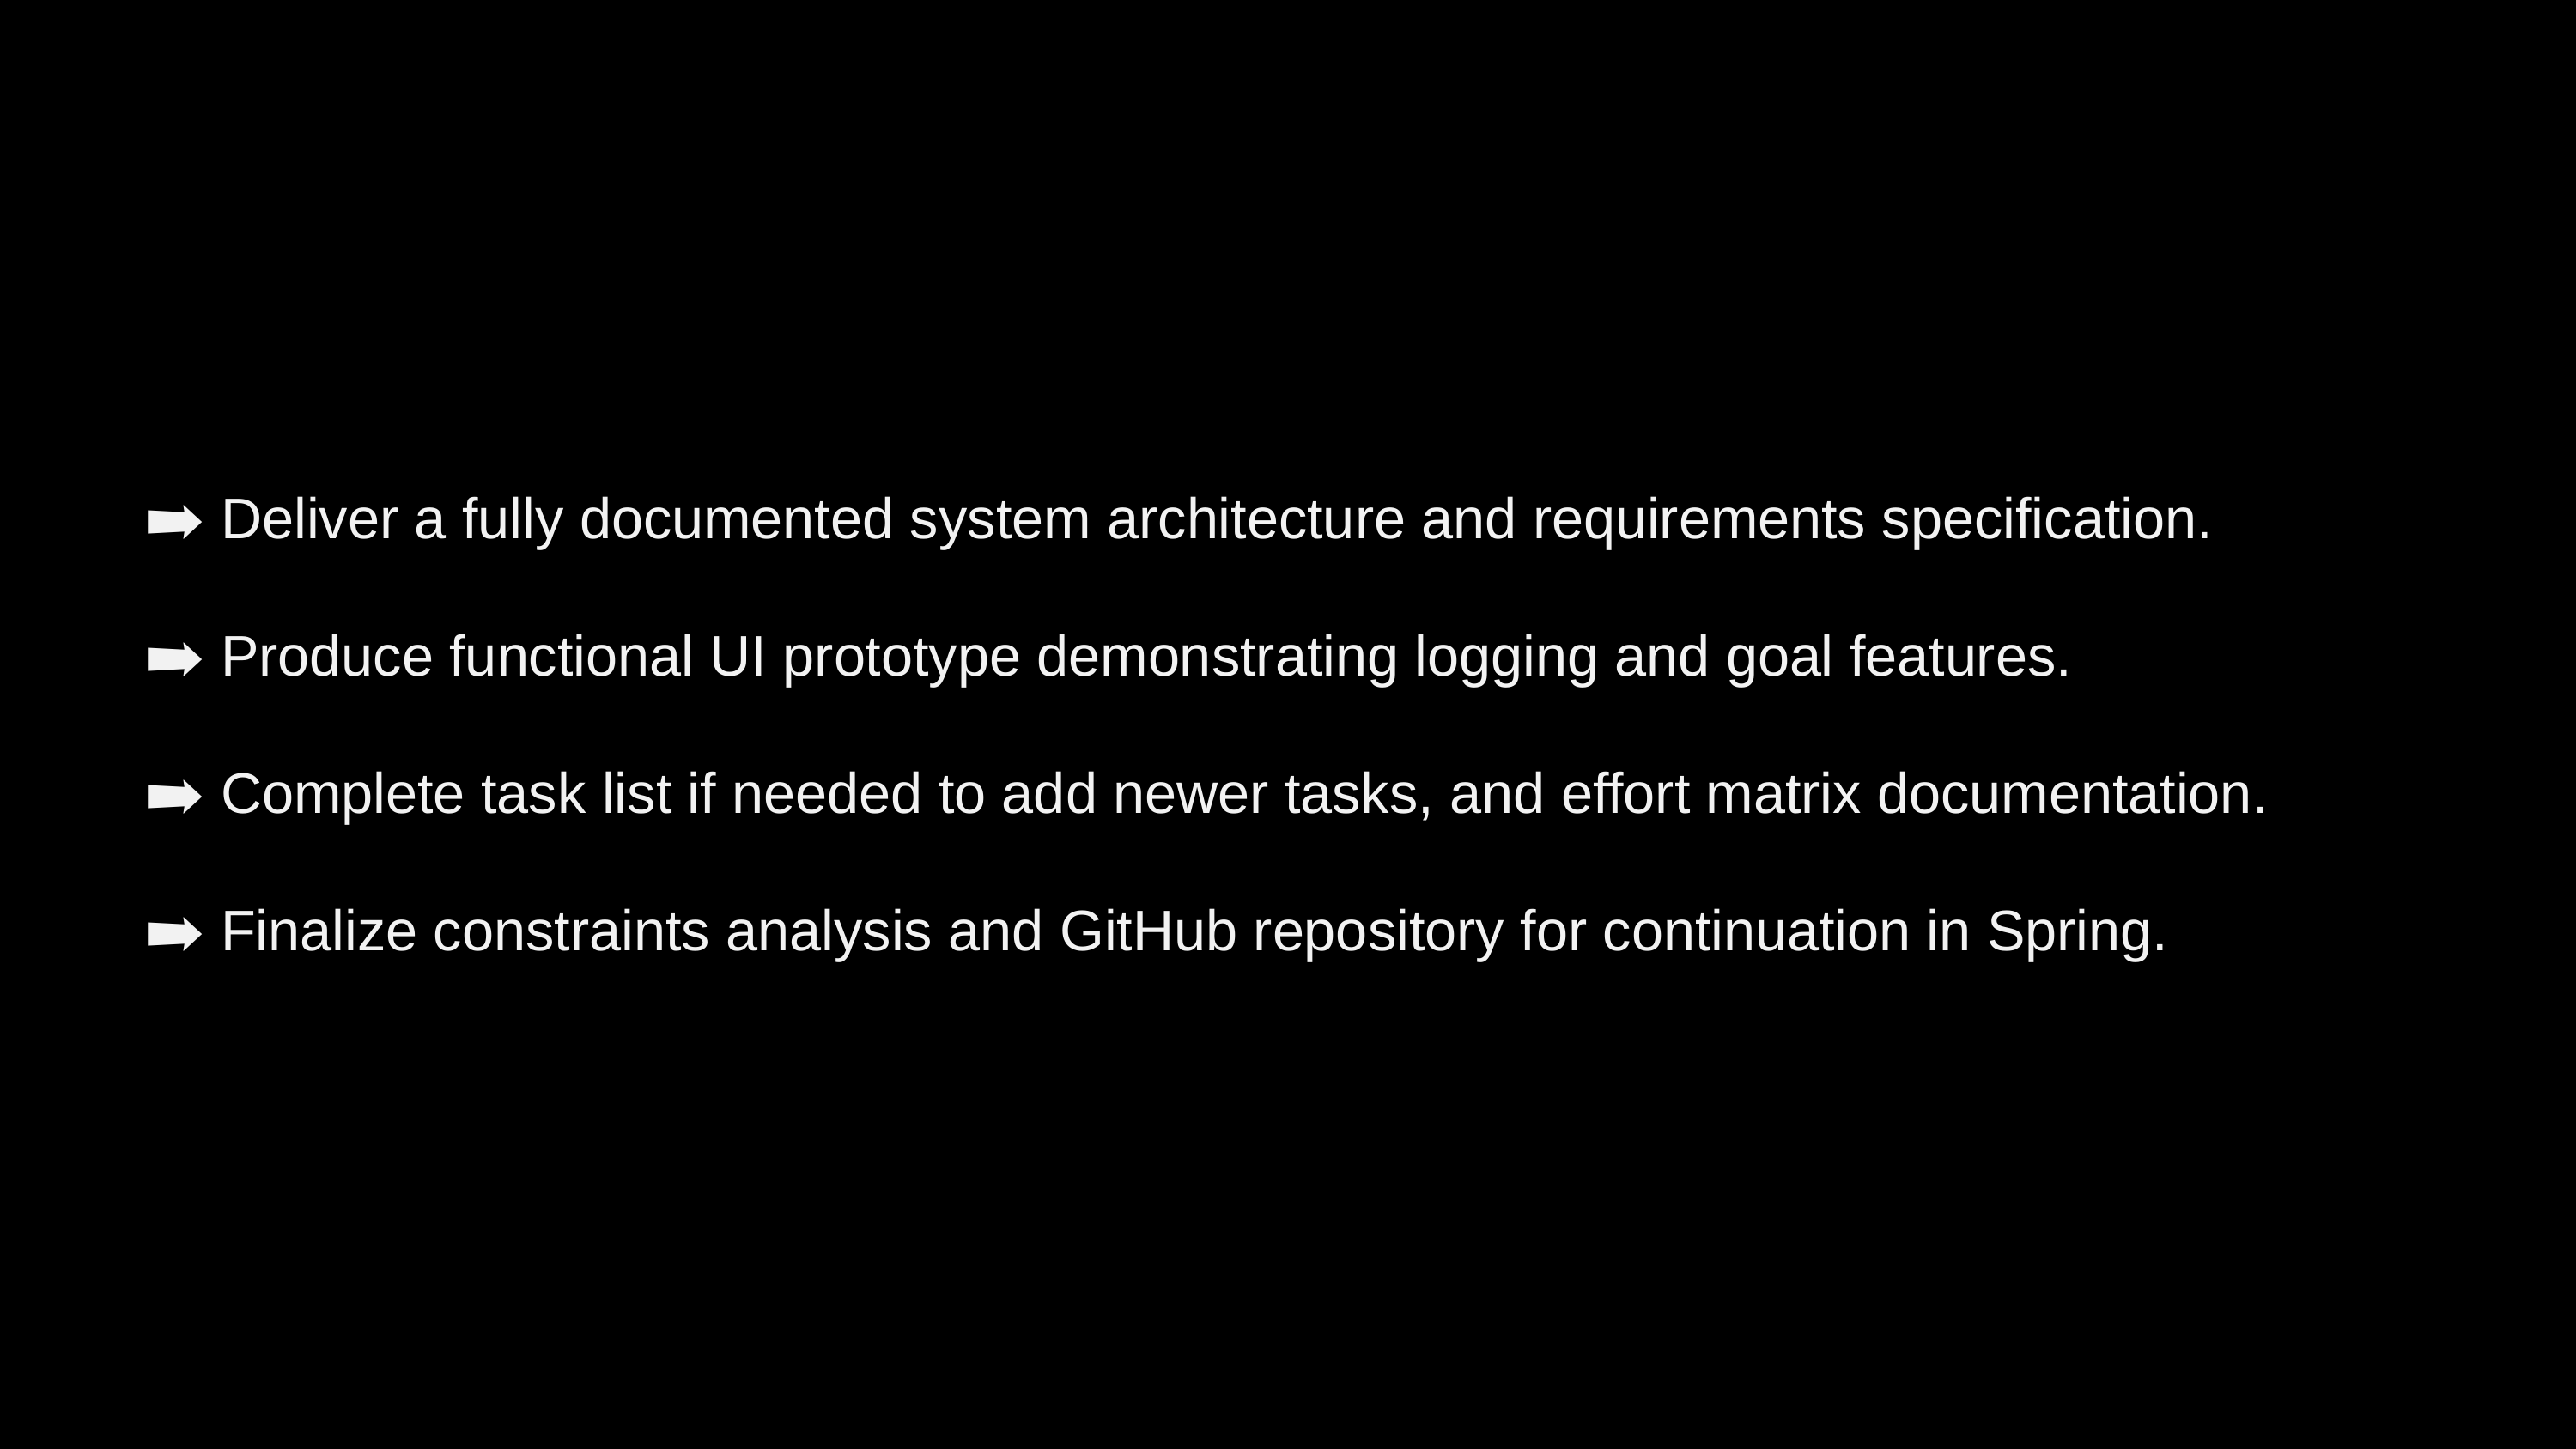

➡️ Deliver a fully documented system architecture and requirements specification.

➡️ Produce functional UI prototype demonstrating logging and goal features.

➡️ Complete task list if needed to add newer tasks, and effort matrix documentation.

➡️ Finalize constraints analysis and GitHub repository for continuation in Spring.